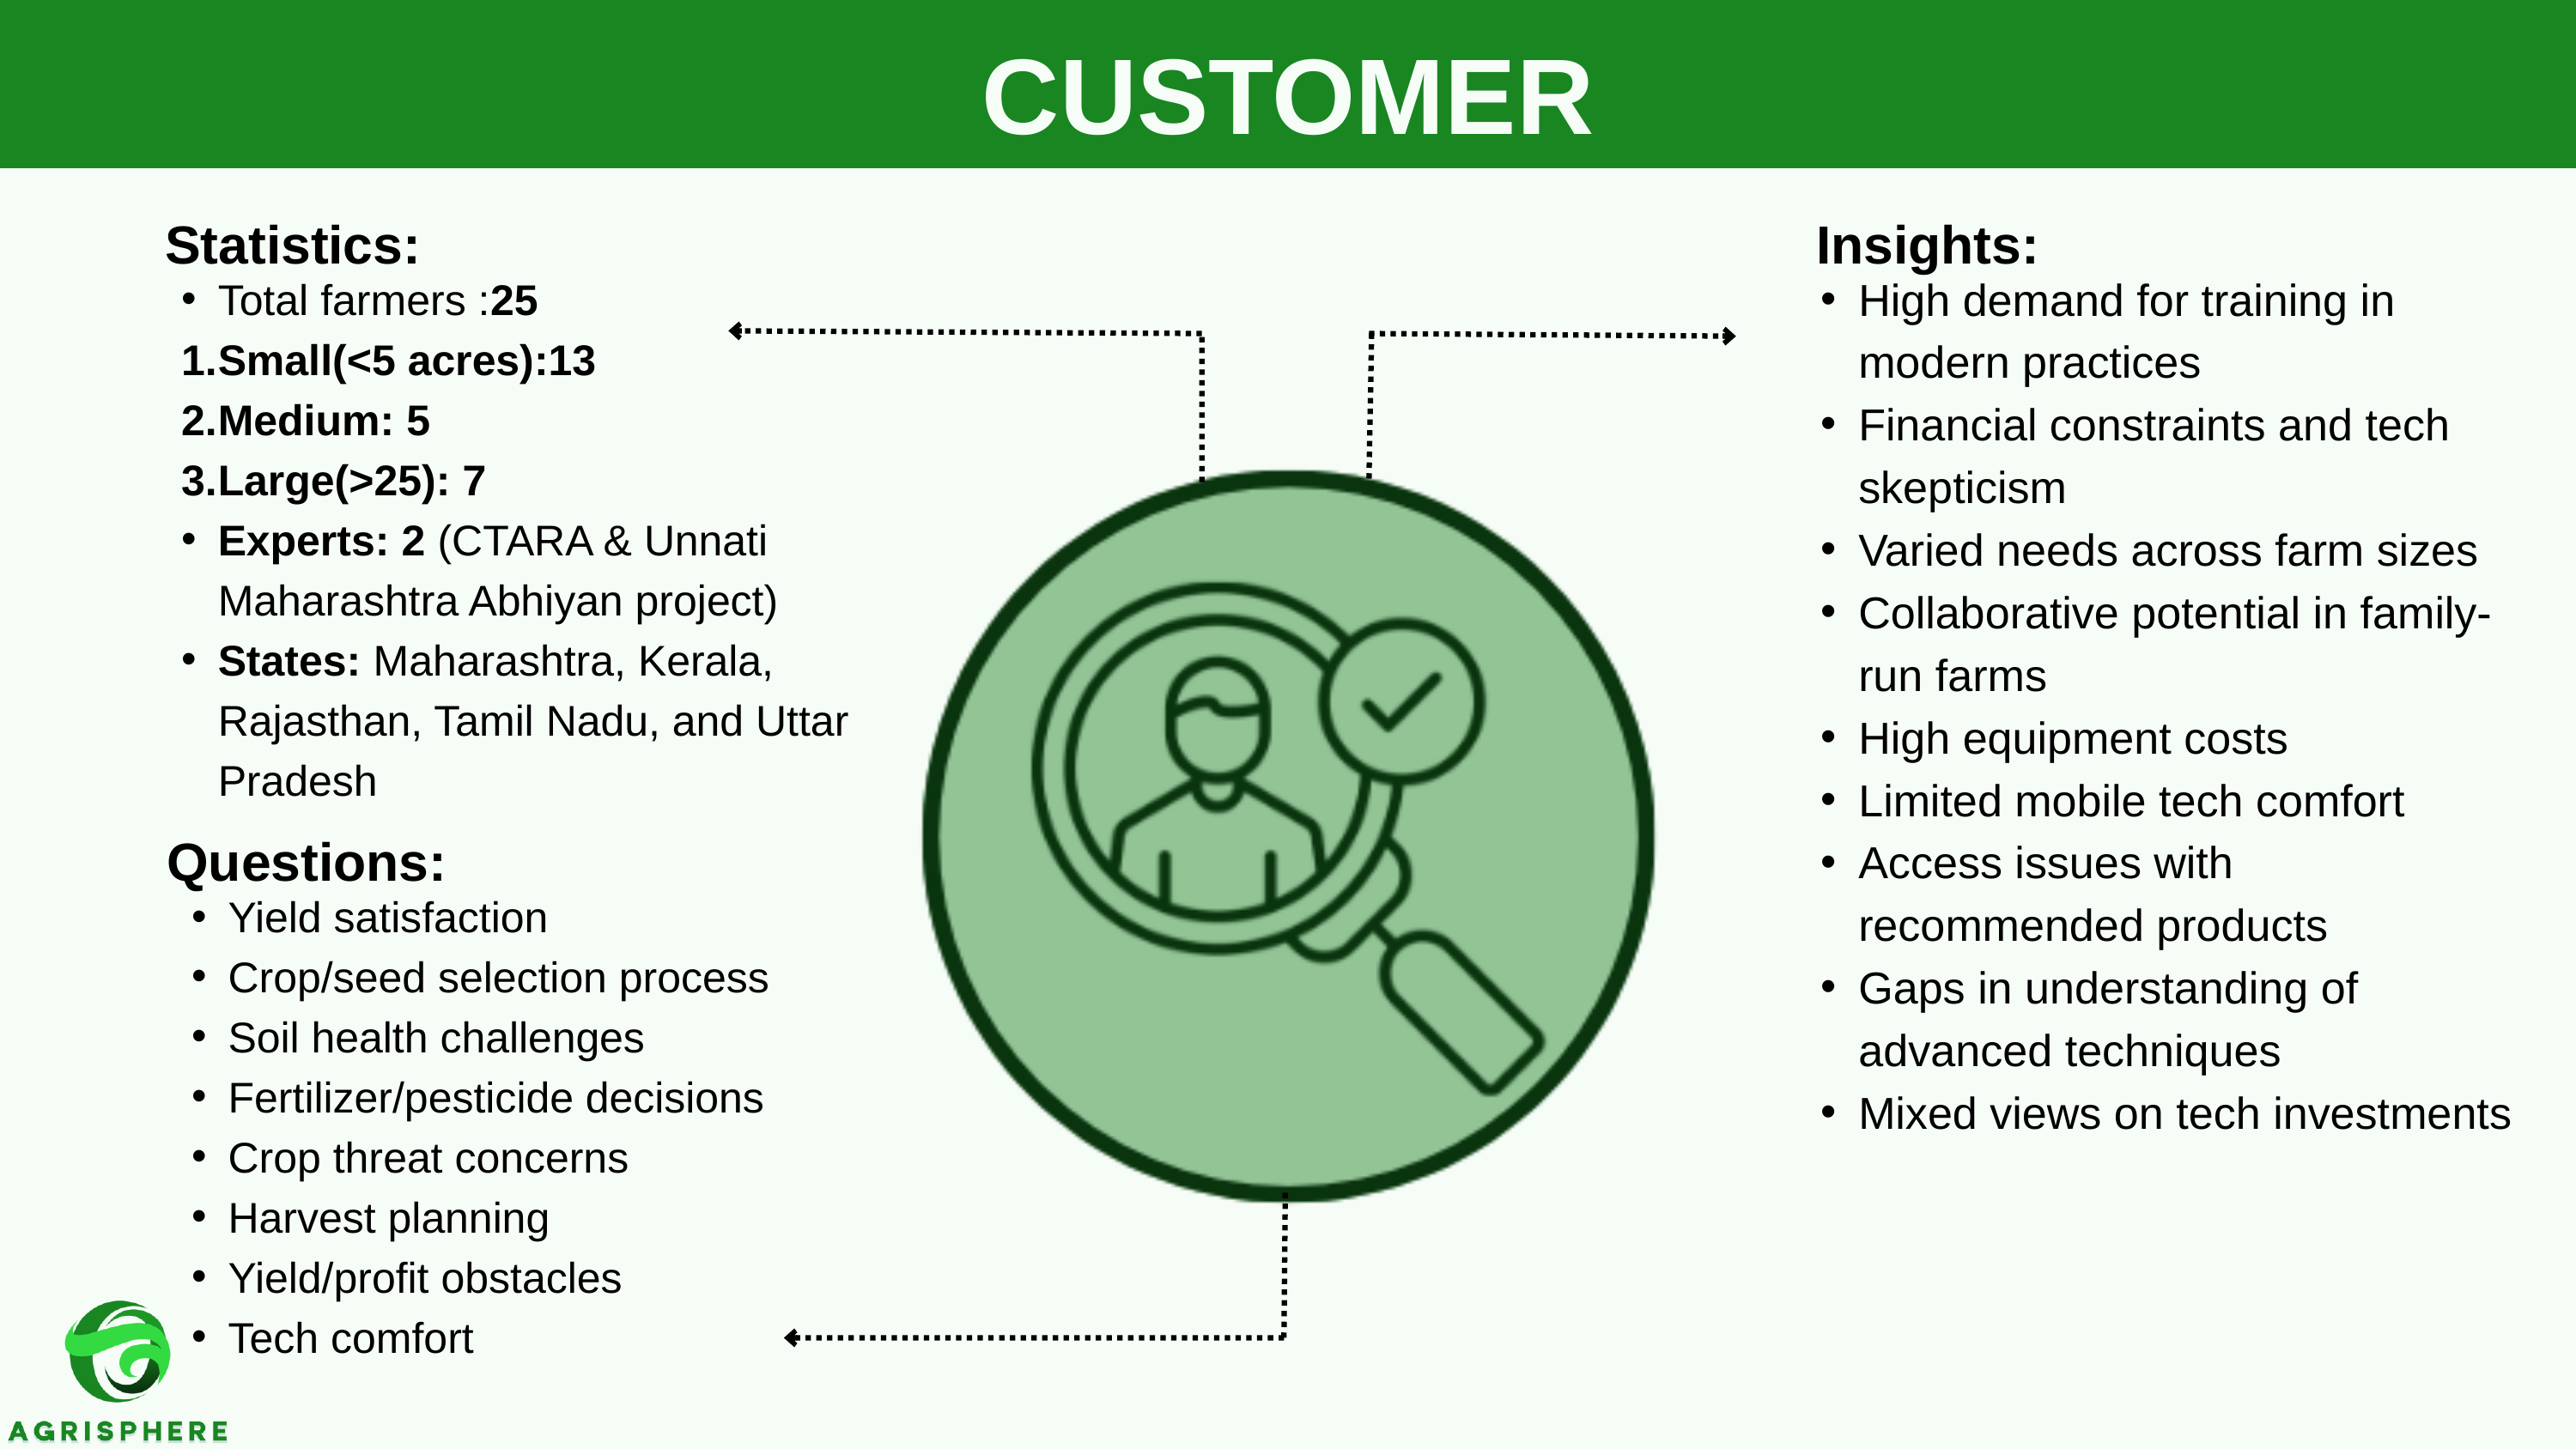

CUSTOMER DISCOVERY
Statistics:
Insights:
High demand for training in modern practices
Financial constraints and tech skepticism
Varied needs across farm sizes
Collaborative potential in family-run farms
High equipment costs
Limited mobile tech comfort
Access issues with recommended products
Gaps in understanding of advanced techniques
Mixed views on tech investments
Total farmers :25
Small(<5 acres):13
Medium: 5
Large(>25): 7
Experts: 2 (CTARA & Unnati Maharashtra Abhiyan project)
States: Maharashtra, Kerala, Rajasthan, Tamil Nadu, and Uttar Pradesh

Questions:
Yield satisfaction
Crop/seed selection process
Soil health challenges
Fertilizer/pesticide decisions
Crop threat concerns
Harvest planning
Yield/profit obstacles
Tech comfort